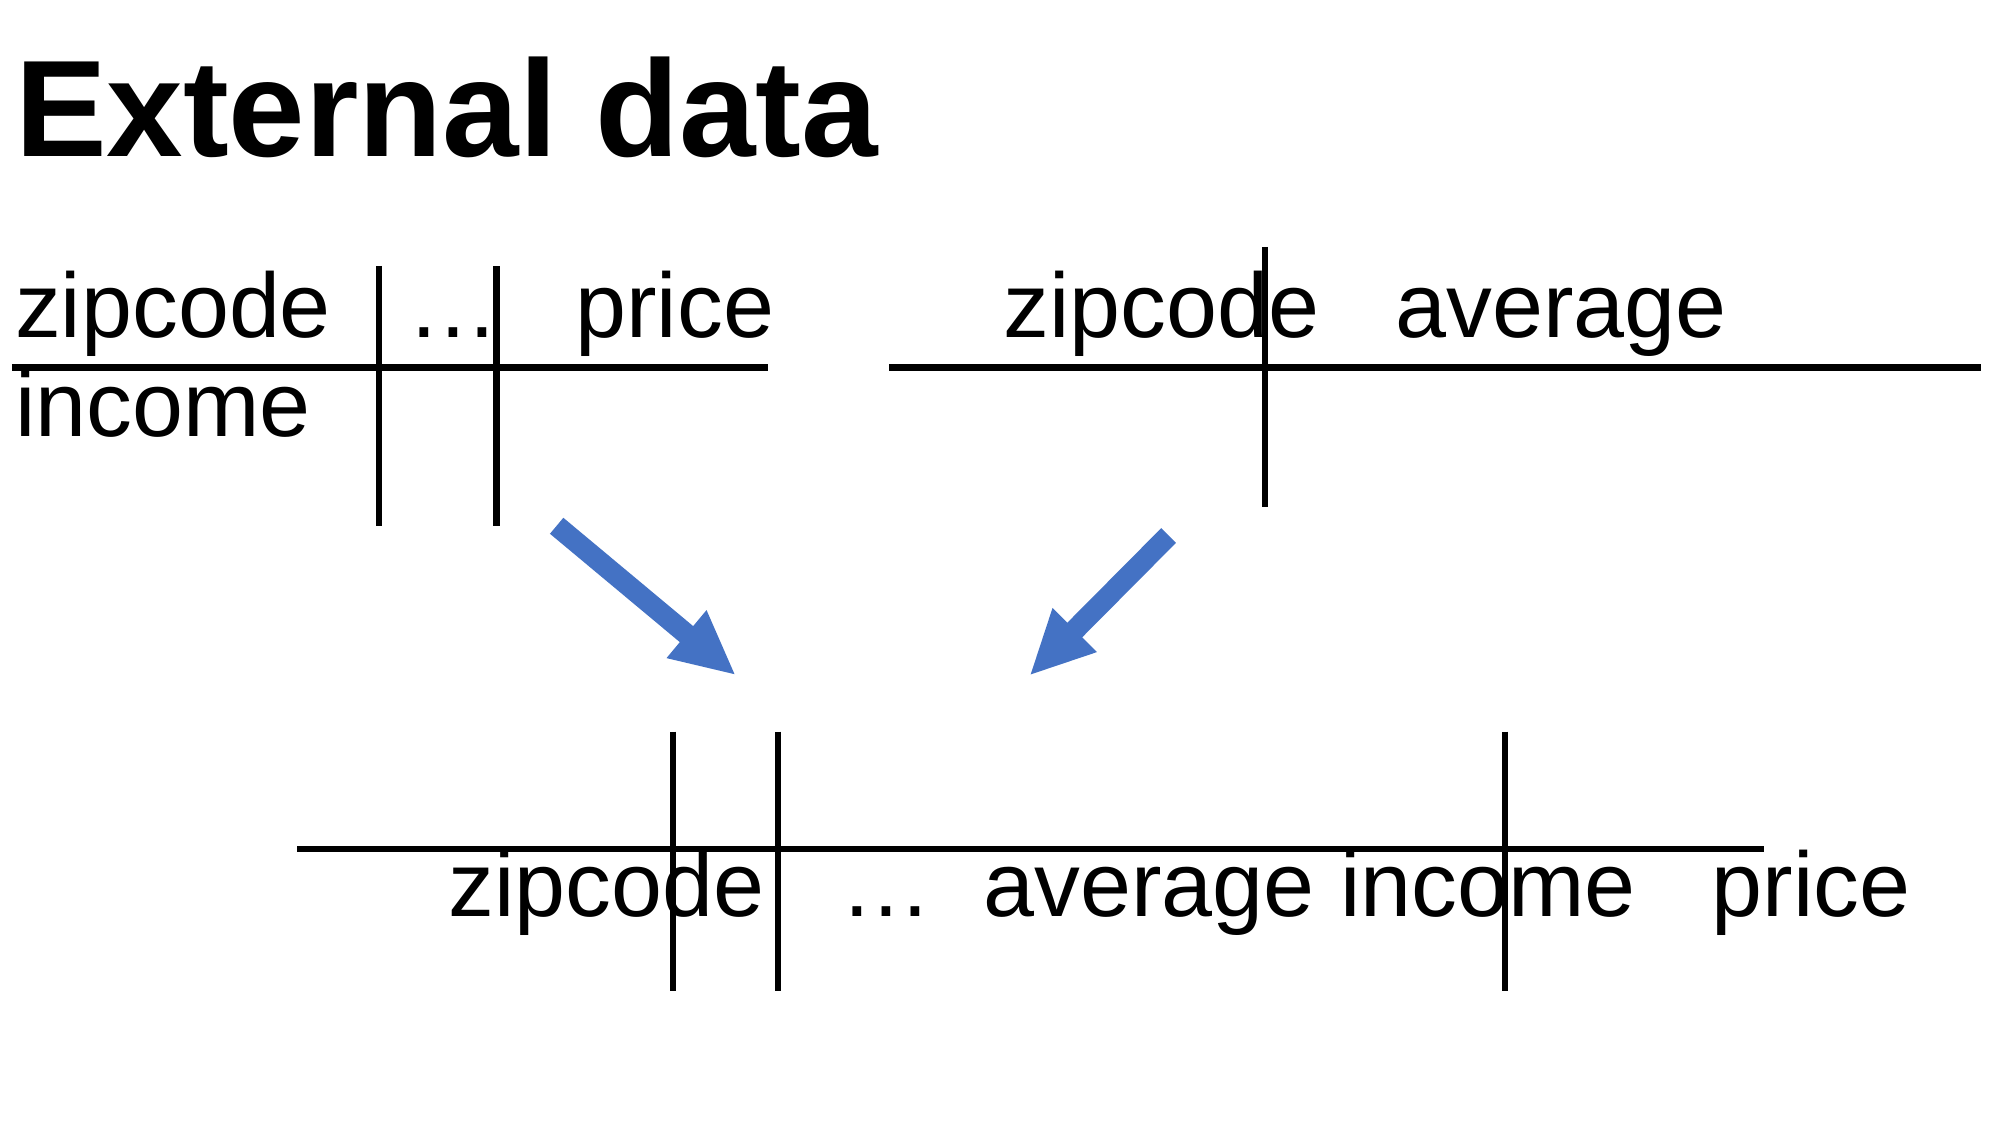

# External data
zipcode   …   price         zipcode   average income

                 zipcode   …  average income   price